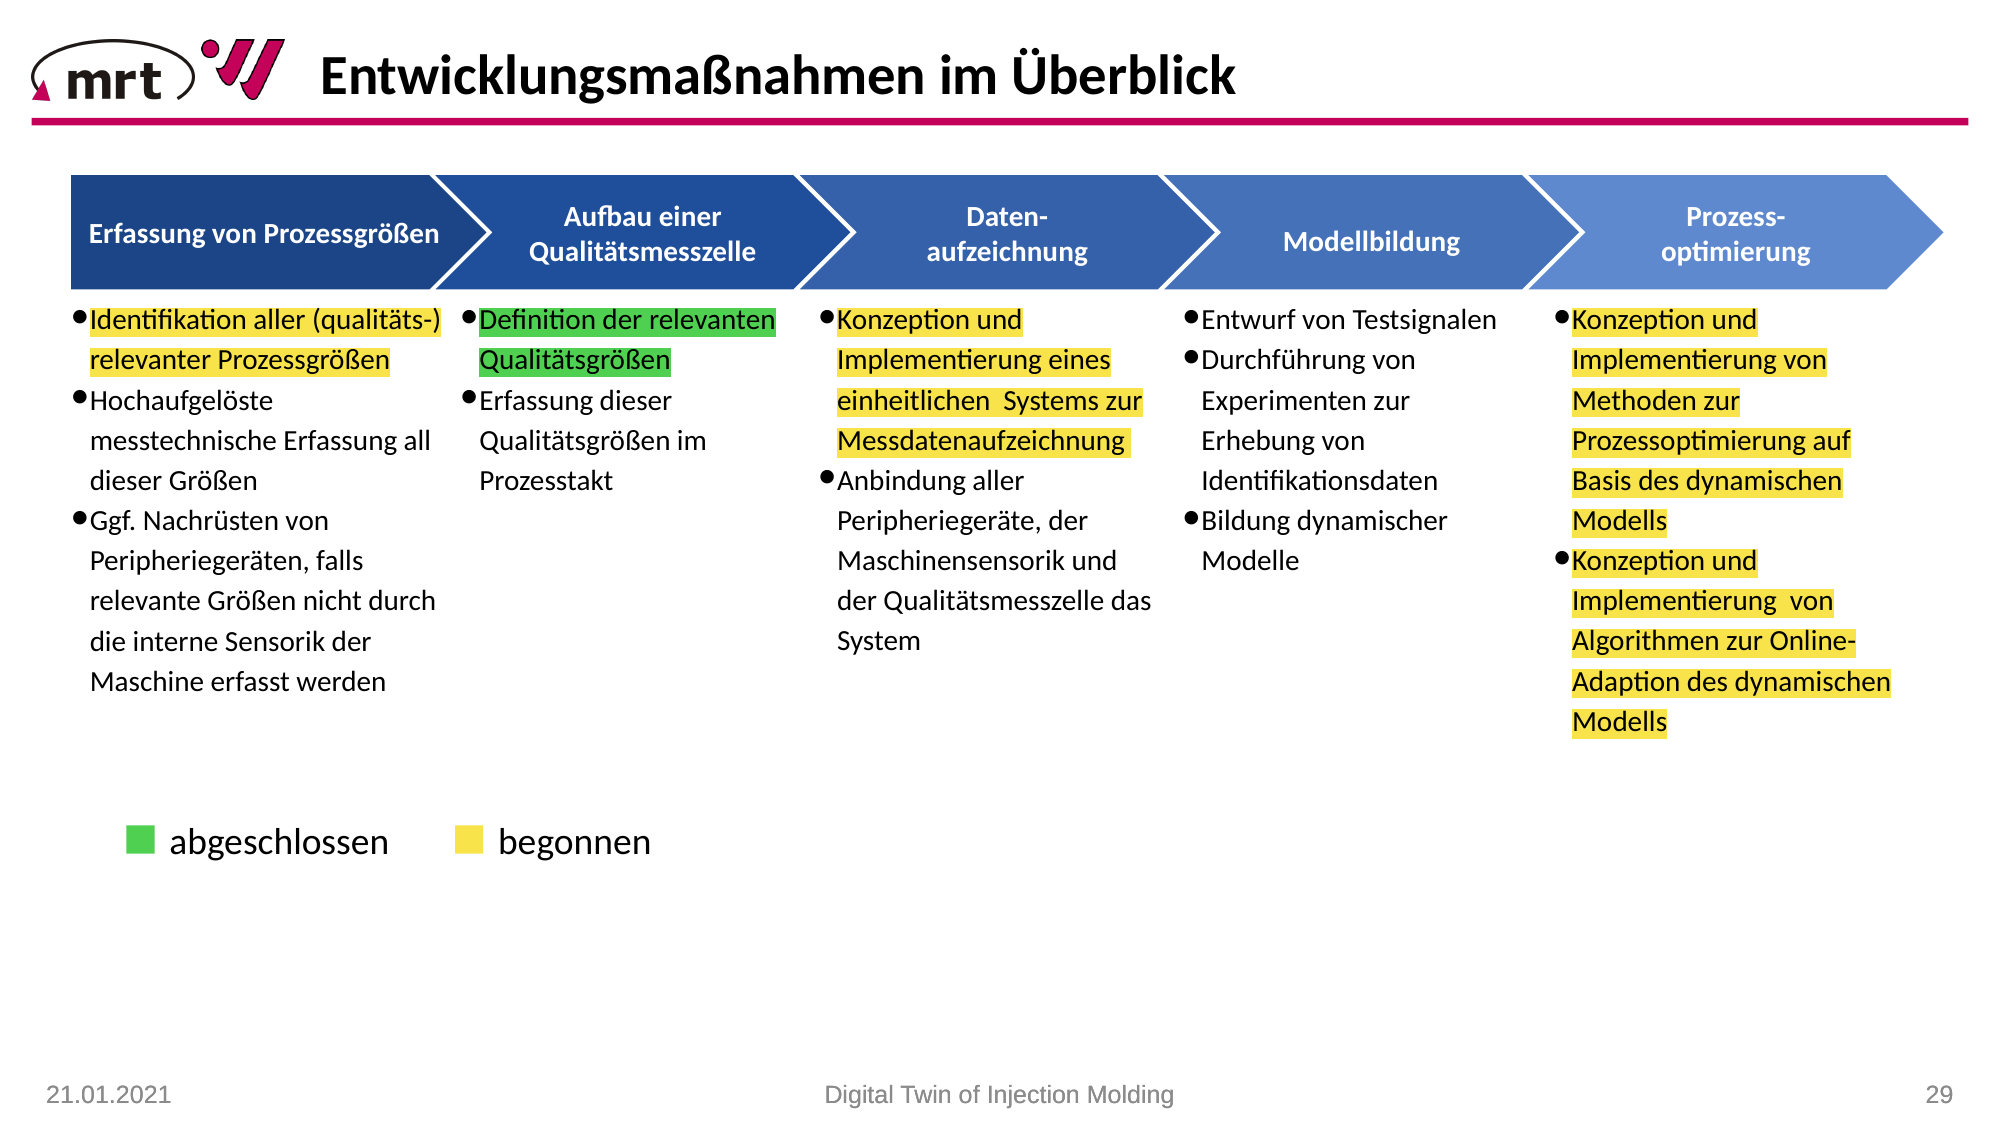

Entwicklungsmaßnahmen im Überblick
Aufbau einer Qualitätsmesszelle
Daten-
aufzeichnung
Modellbildung
Prozess-
optimierung
Erfassung von Prozessgrößen
Identifikation aller (qualitäts-) relevanter Prozessgrößen
Hochaufgelöste messtechnische Erfassung all dieser Größen
Ggf. Nachrüsten von Peripheriegeräten, falls relevante Größen nicht durch die interne Sensorik der Maschine erfasst werden
Definition der relevanten Qualitätsgrößen
Erfassung dieser  Qualitätsgrößen im Prozesstakt
Konzeption und Implementierung eines einheitlichen  Systems zur Messdatenaufzeichnung
Anbindung aller Peripheriegeräte, der Maschinensensorik und der Qualitätsmesszelle das System
Entwurf von Testsignalen
Durchführung von Experimenten zur Erhebung von Identifikationsdaten
Bildung dynamischer Modelle

Konzeption und Implementierung von Methoden zur Prozessoptimierung auf Basis des dynamischen Modells
Konzeption und Implementierung  von Algorithmen zur Online-
Adaption des dynamischen Modells

abgeschlossen
begonnen

21.01.2021
21.01.2021
Digital Twin of Injection Molding
Digital Twin of Injection Molding
 29
 29